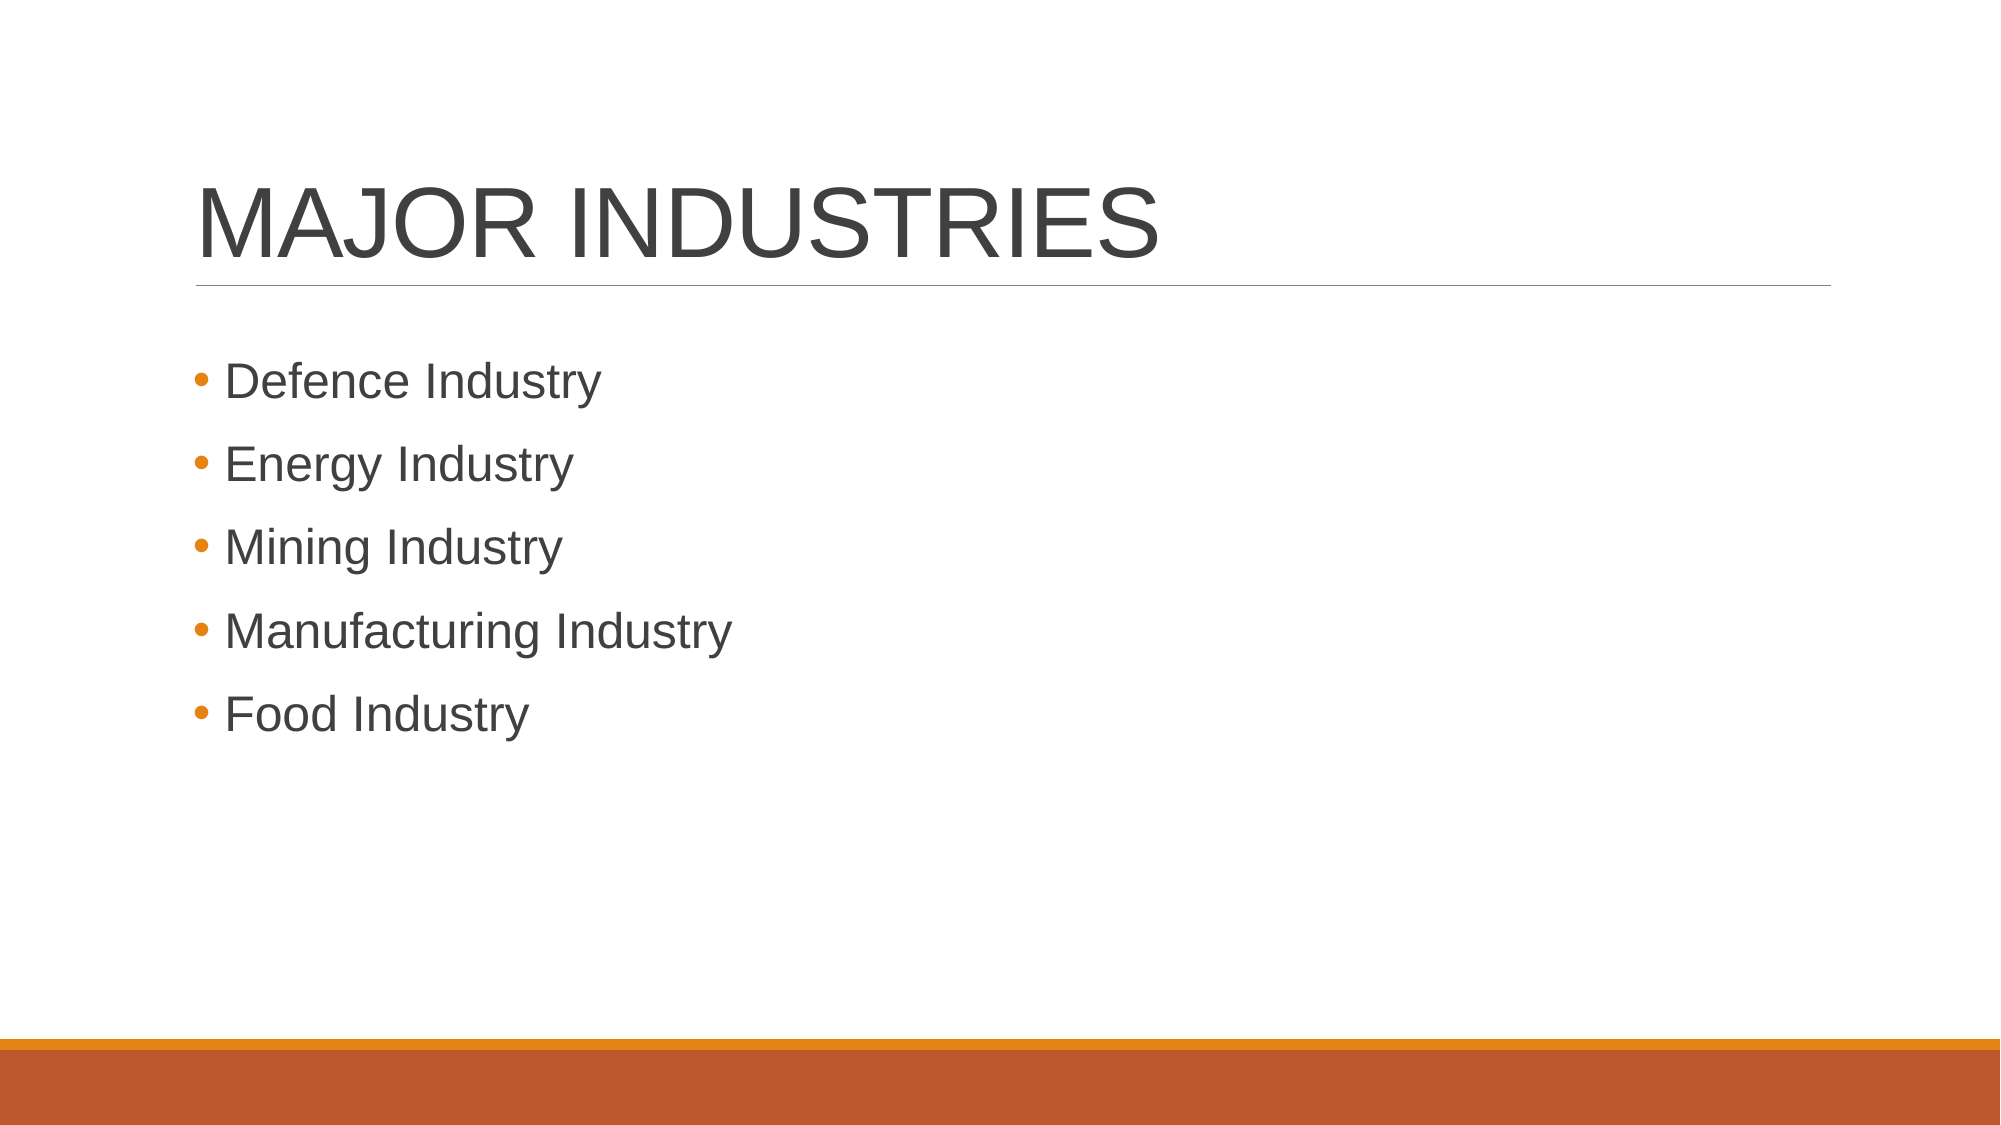

# MAJOR INDUSTRIES
 Defence Industry
 Energy Industry
 Mining Industry
 Manufacturing Industry
 Food Industry